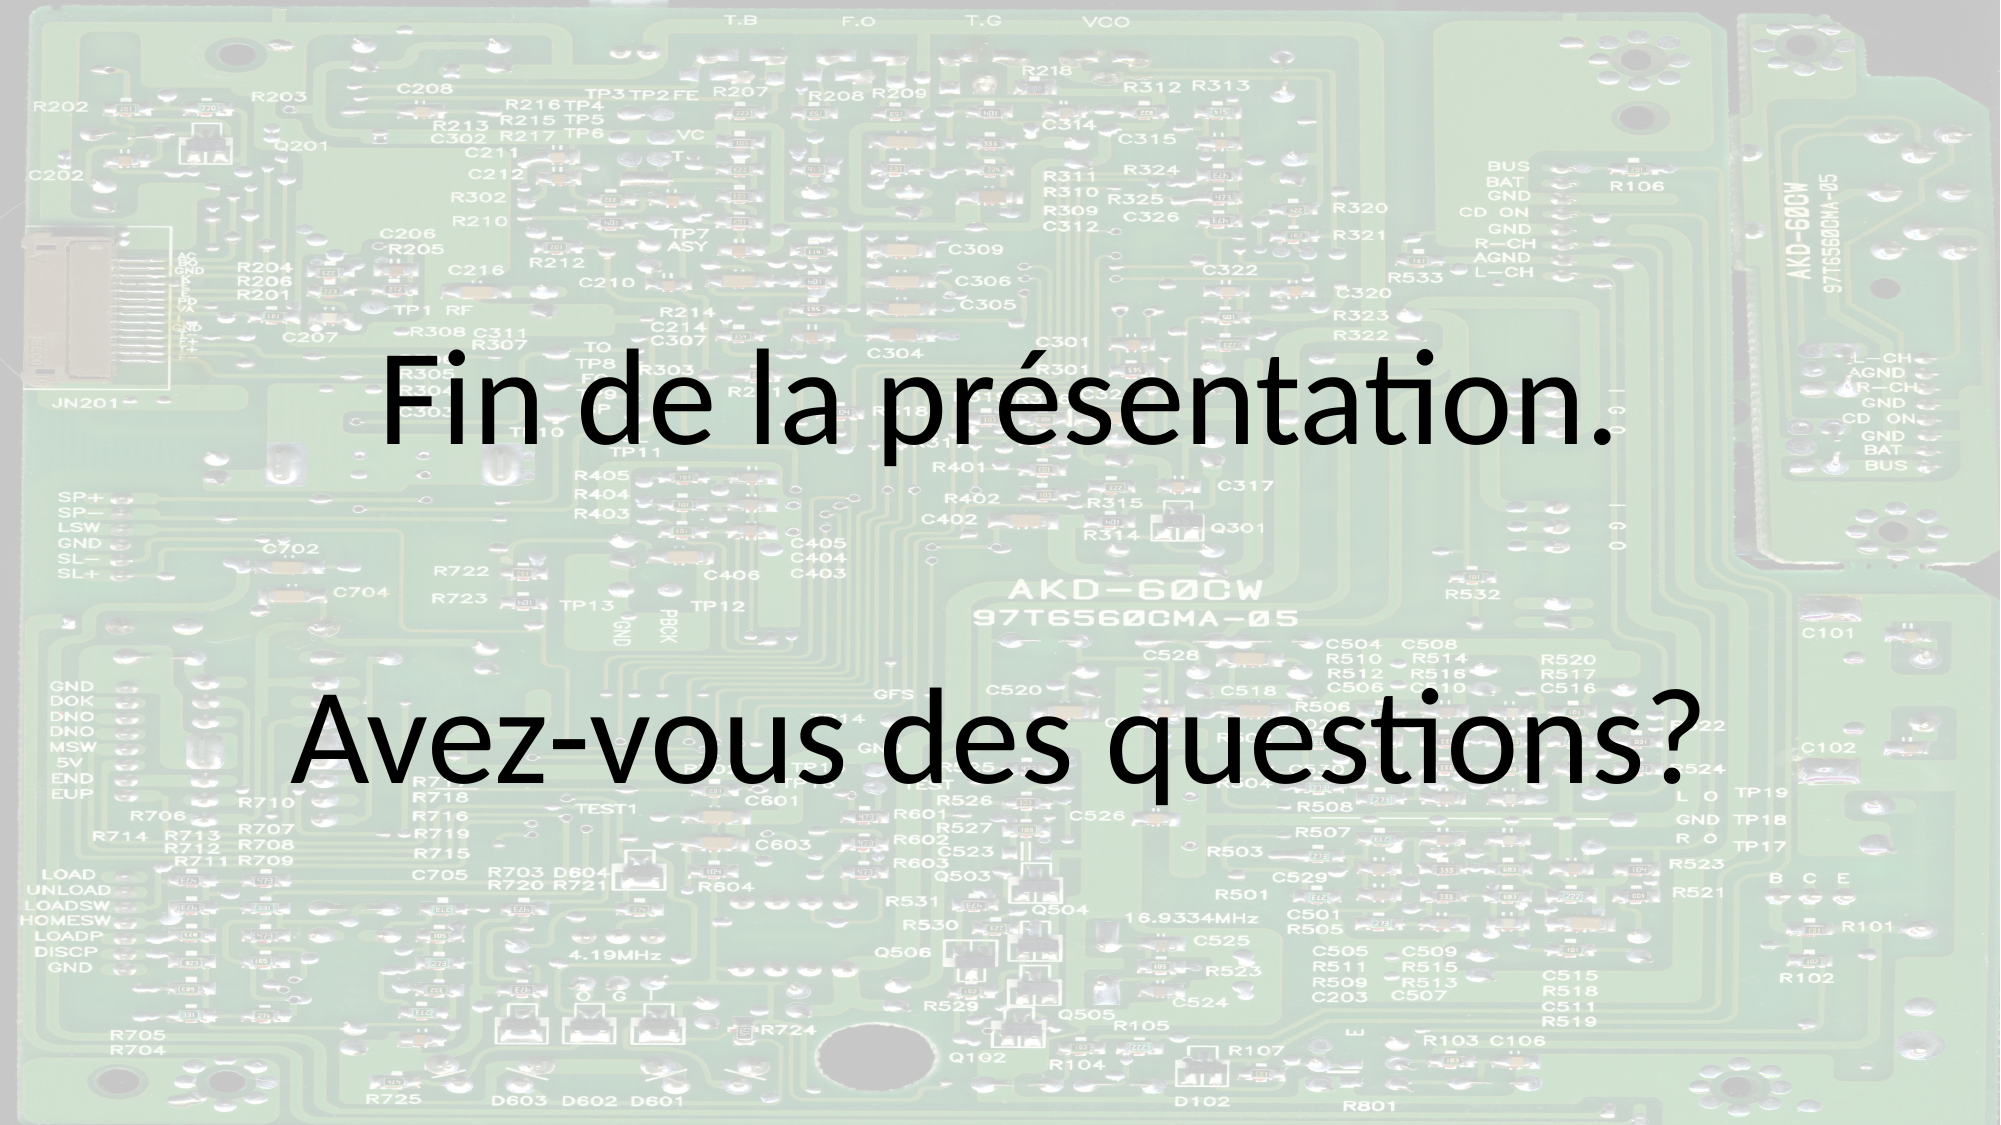

Fin de la présentation.

Avez-vous des questions?